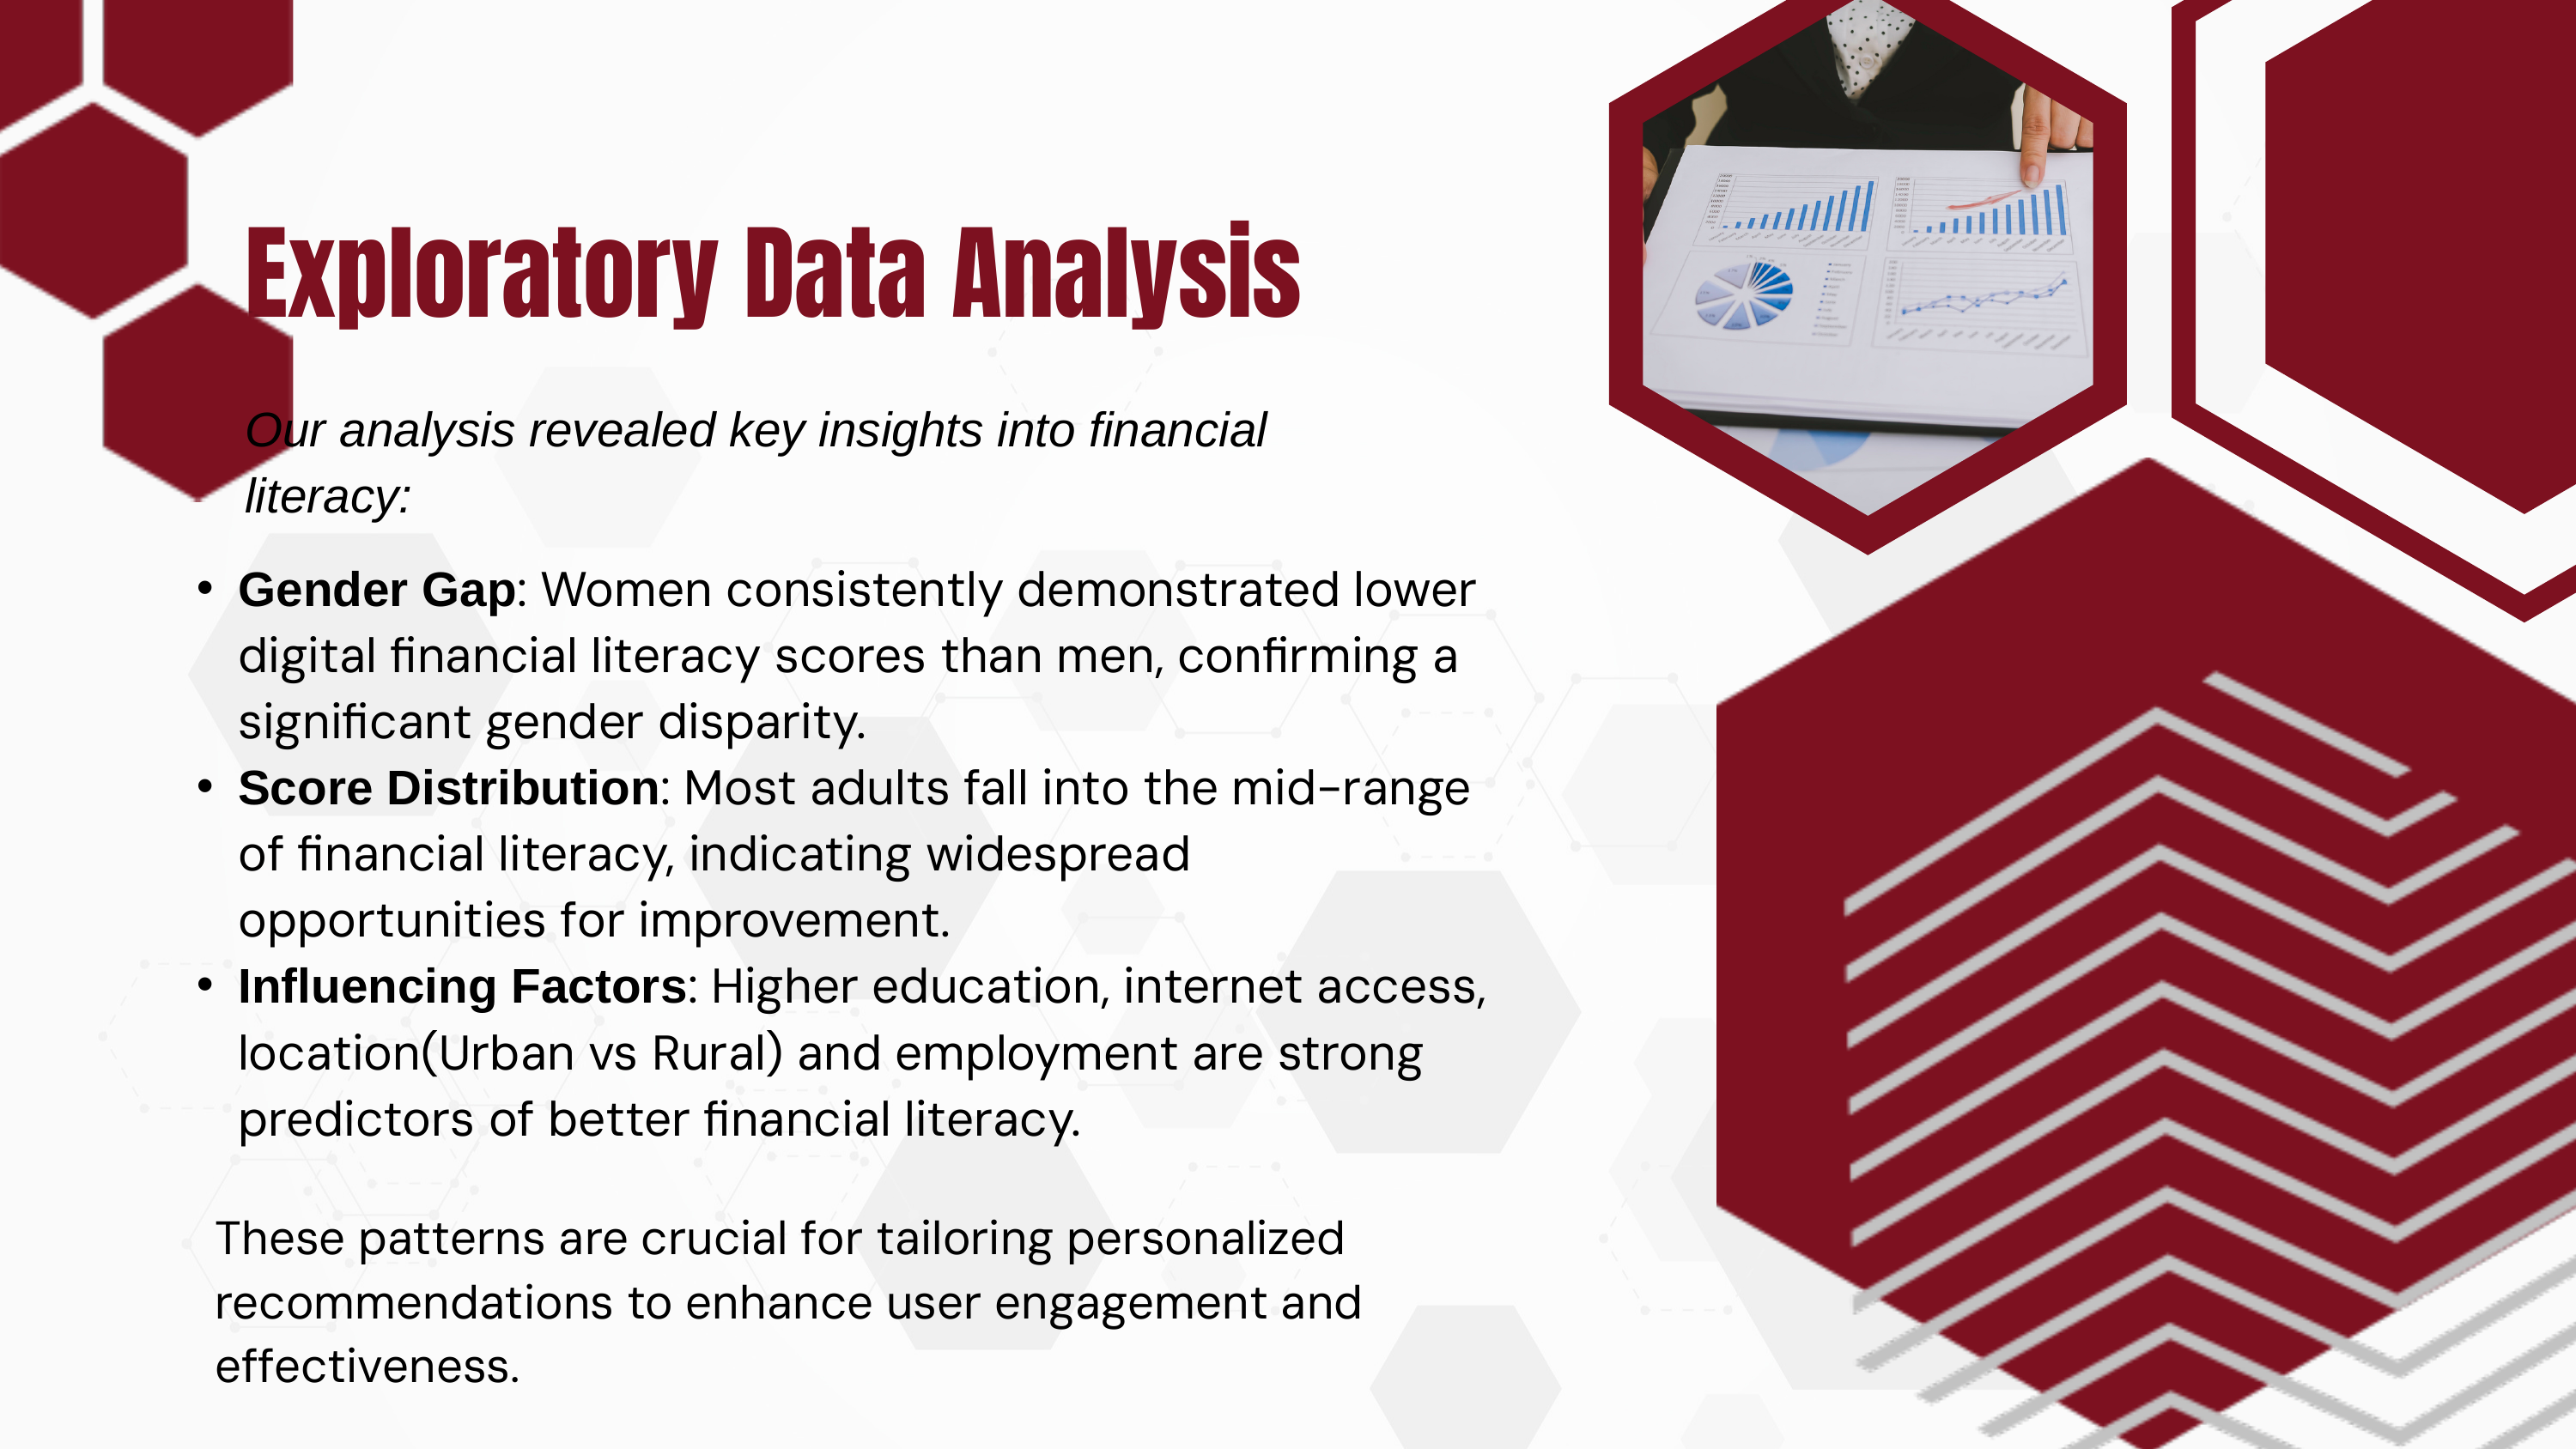

Exploratory Data Analysis
Our analysis revealed key insights into financial literacy:

Gender Gap: Women consistently demonstrated lower digital financial literacy scores than men, confirming a significant gender disparity.
Score Distribution: Most adults fall into the mid-range of financial literacy, indicating widespread opportunities for improvement.
Influencing Factors: Higher education, internet access, location(Urban vs Rural) and employment are strong predictors of better financial literacy.

These patterns are crucial for tailoring personalized recommendations to enhance user engagement and effectiveness.